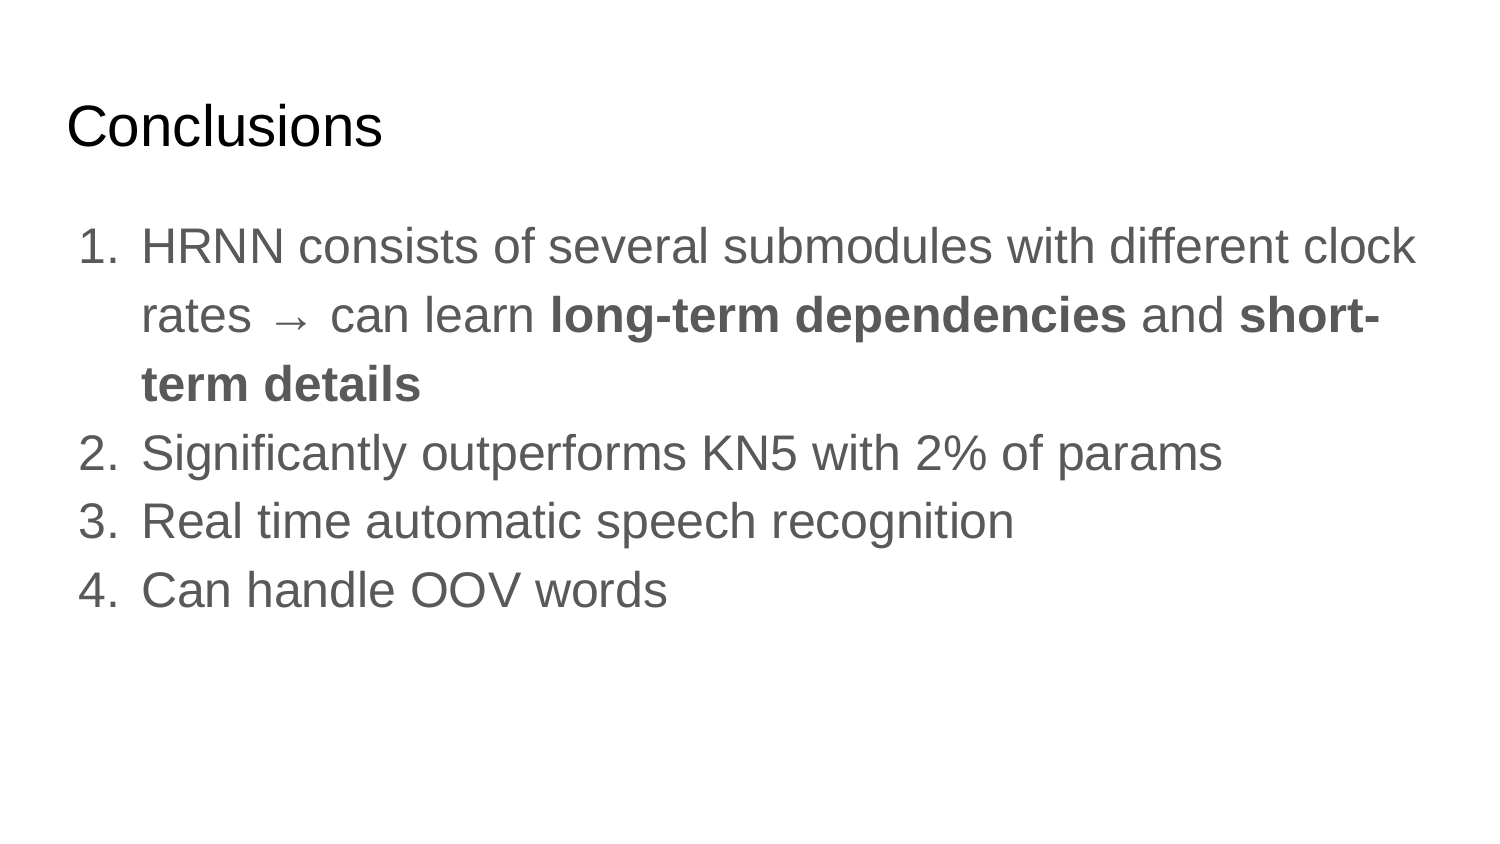

# Conclusions
HRNN consists of several submodules with different clock rates → can learn long-term dependencies and short-term details
Significantly outperforms KN5 with 2% of params
Real time automatic speech recognition
Can handle OOV words